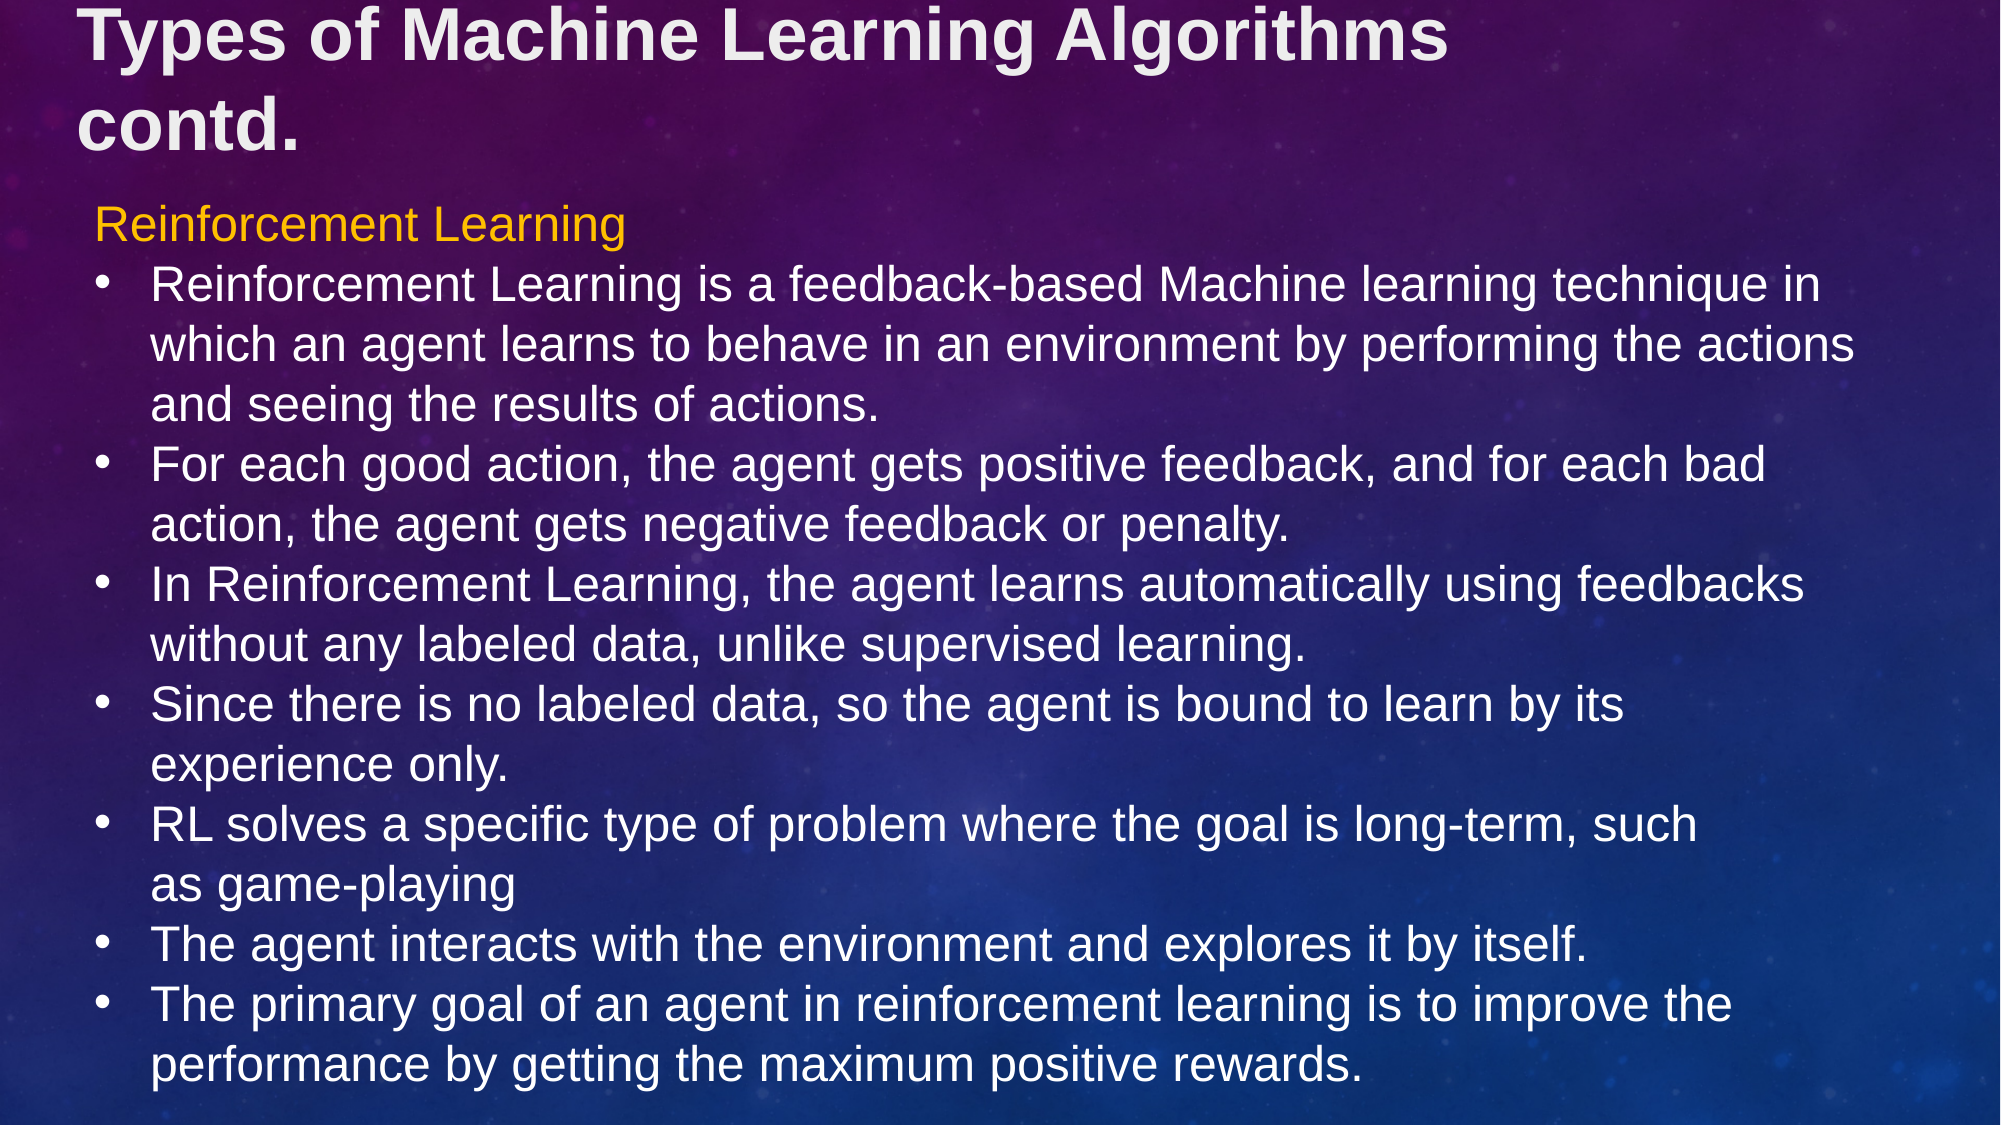

Types of Machine Learning Algorithms contd.
Reinforcement Learning
Reinforcement Learning is a feedback-based Machine learning technique in which an agent learns to behave in an environment by performing the actions and seeing the results of actions.
For each good action, the agent gets positive feedback, and for each bad action, the agent gets negative feedback or penalty.
In Reinforcement Learning, the agent learns automatically using feedbacks without any labeled data, unlike supervised learning.
Since there is no labeled data, so the agent is bound to learn by its experience only.
RL solves a specific type of problem where the goal is long-term, such as game-playing
The agent interacts with the environment and explores it by itself.
The primary goal of an agent in reinforcement learning is to improve the performance by getting the maximum positive rewards.